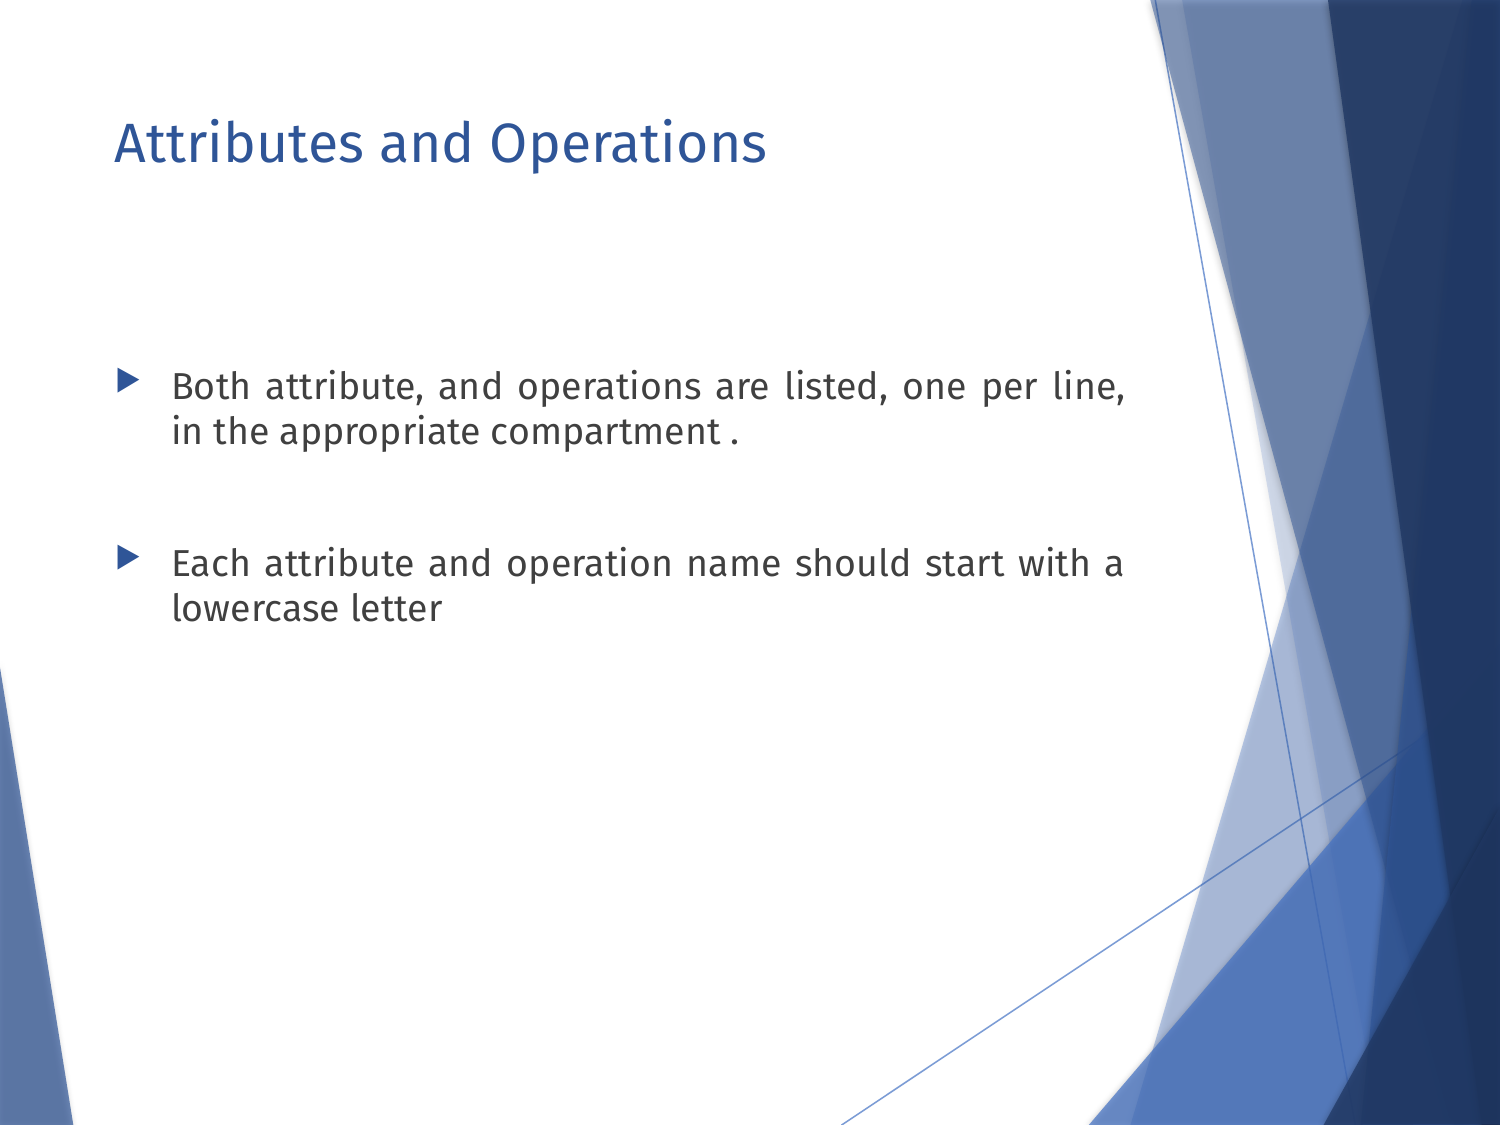

# Attributes and Operations
Both attribute, and operations are listed, one per line, in the appropriate compartment .

Each attribute and operation name should start with a lowercase letter